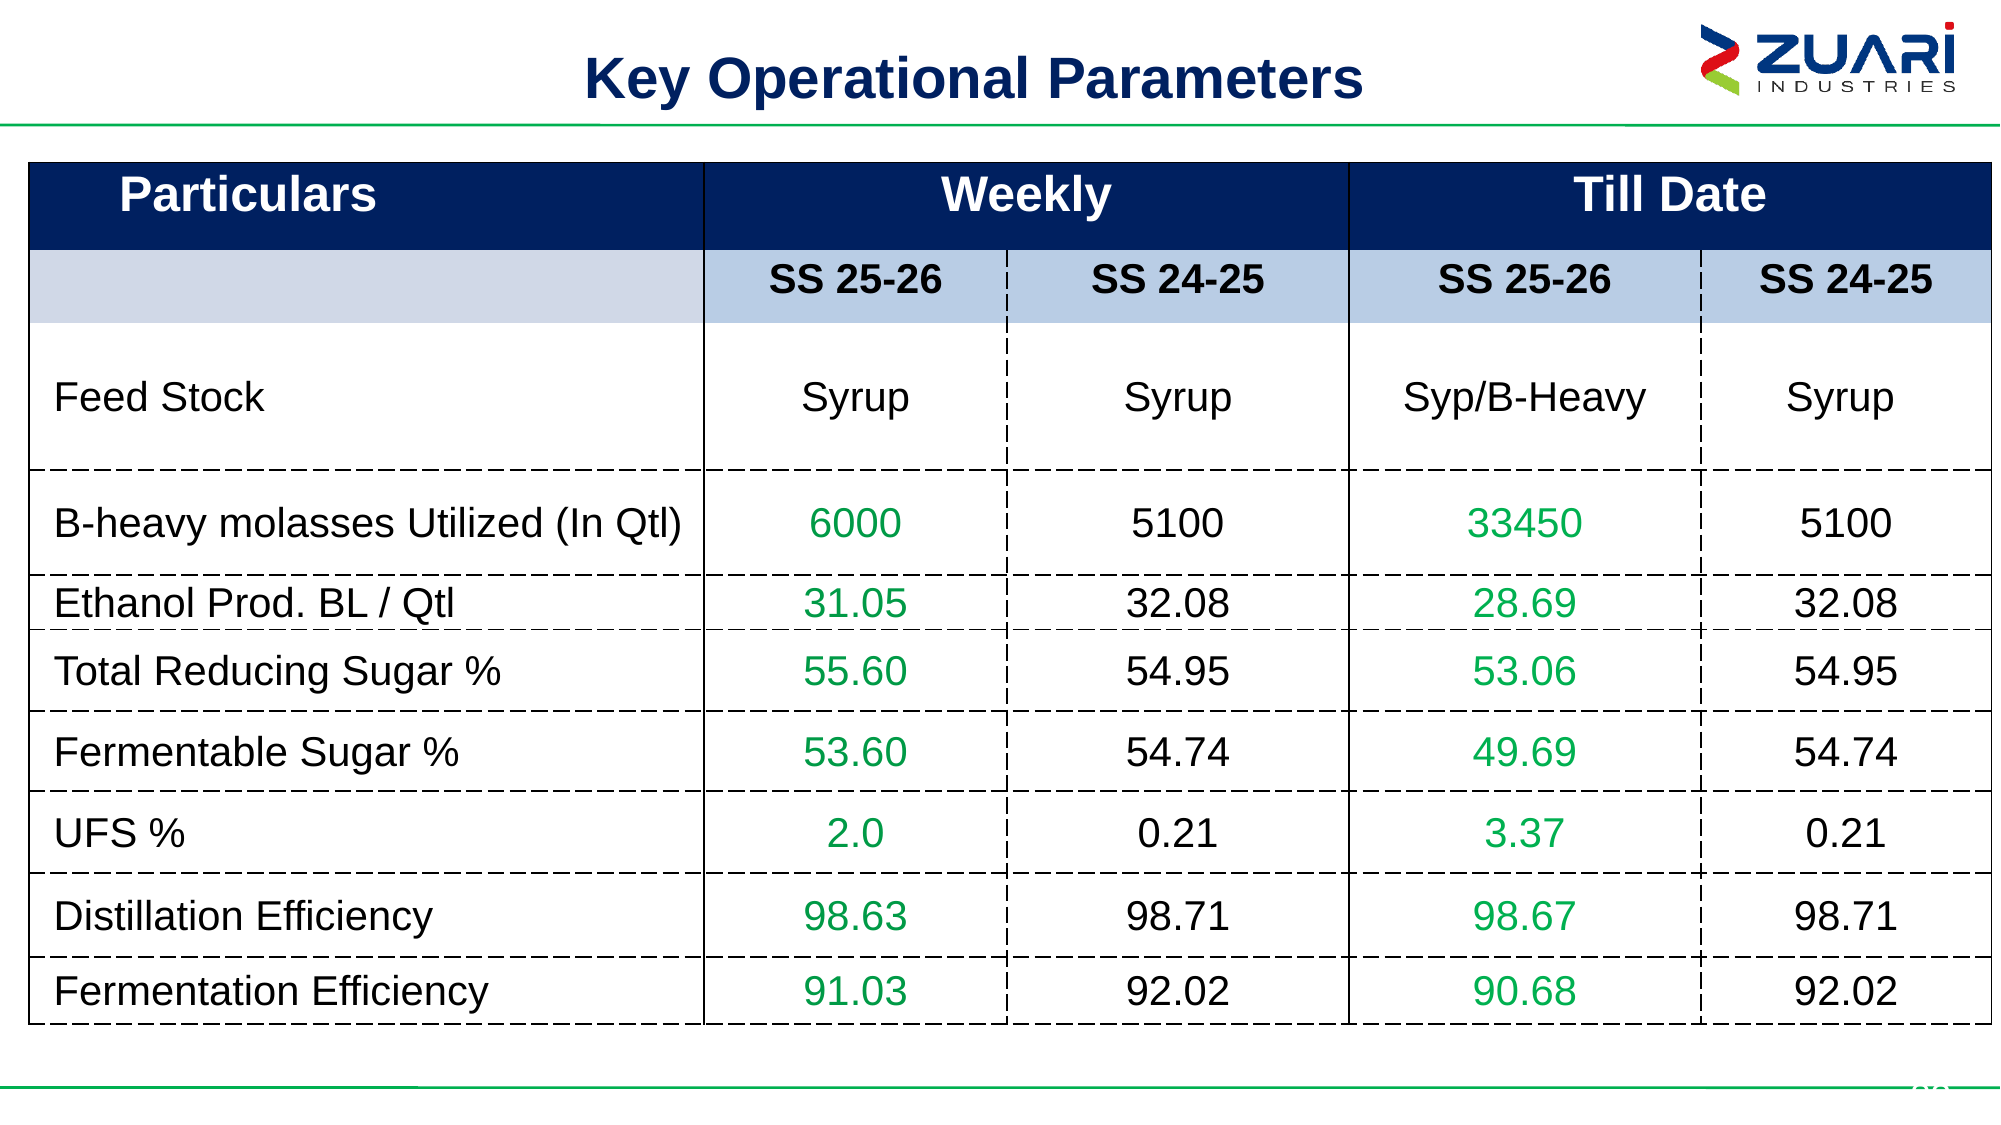

Key Operational Parameters

| Particulars | Weekly |  | Till Date |  |
| --- | --- | --- | --- | --- |
|  | SS 25-26 | SS 24-25 | SS 25-26 | SS 24-25 |
| Feed Stock | Syrup | Syrup | Syp/B-Heavy | Syrup |
| B-heavy molasses Utilized (In Qtl) | 6000 | 5100 | 33450 | 5100 |
| Ethanol Prod. BL / Qtl | 31.05 | 32.08 | 28.69 | 32.08 |
| Total Reducing Sugar % | 55.60 | 54.95 | 53.06 | 54.95 |
| Fermentable Sugar % | 53.60 | 54.74 | 49.69 | 54.74 |
| UFS % | 2.0 | 0.21 | 3.37 | 0.21 |
| Distillation Efficiency | 98.63 | 98.71 | 98.67 | 98.71 |
| Fermentation Efficiency | 91.03 | 92.02 | 90.68 | 92.02 |
83